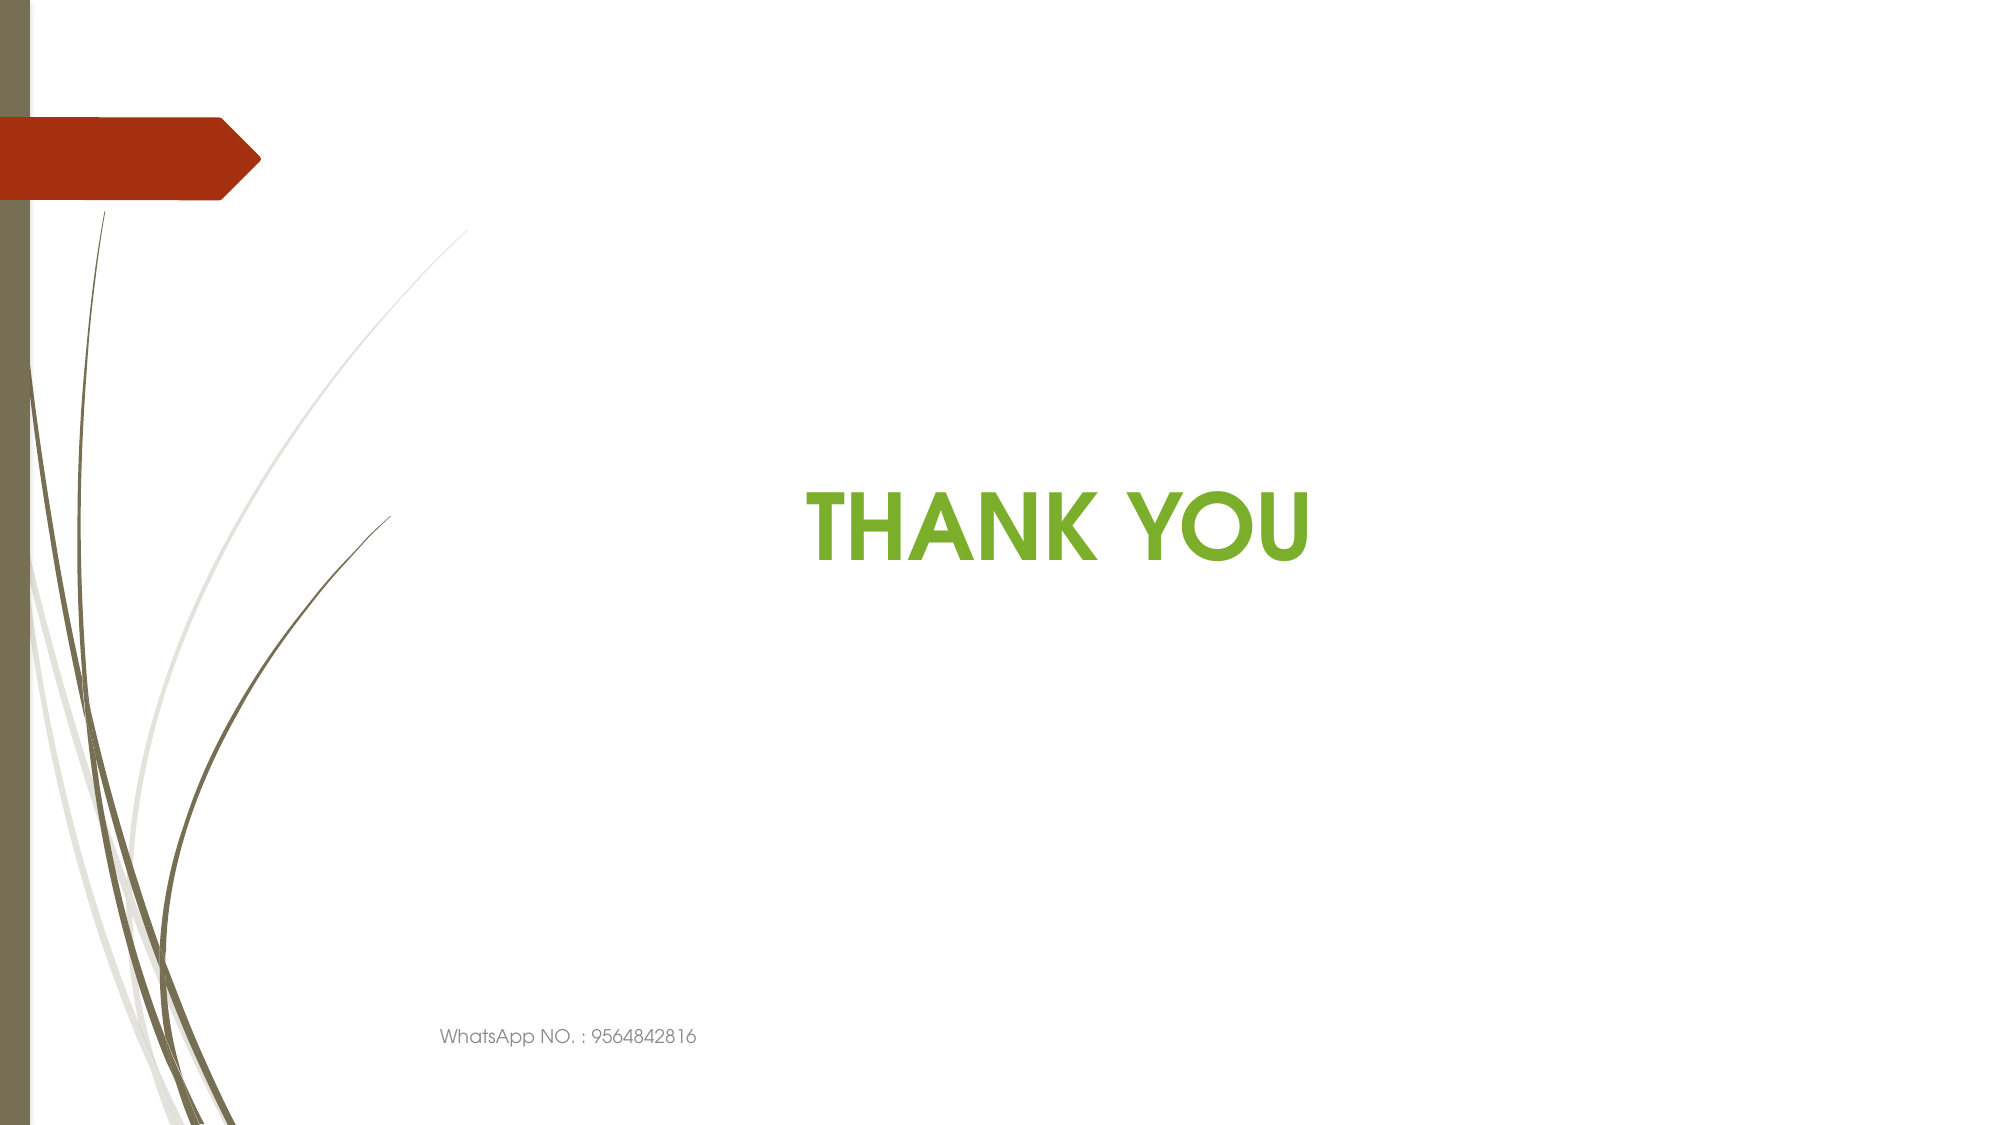

# THANK YOU
WhatsApp NO. : 9564842816